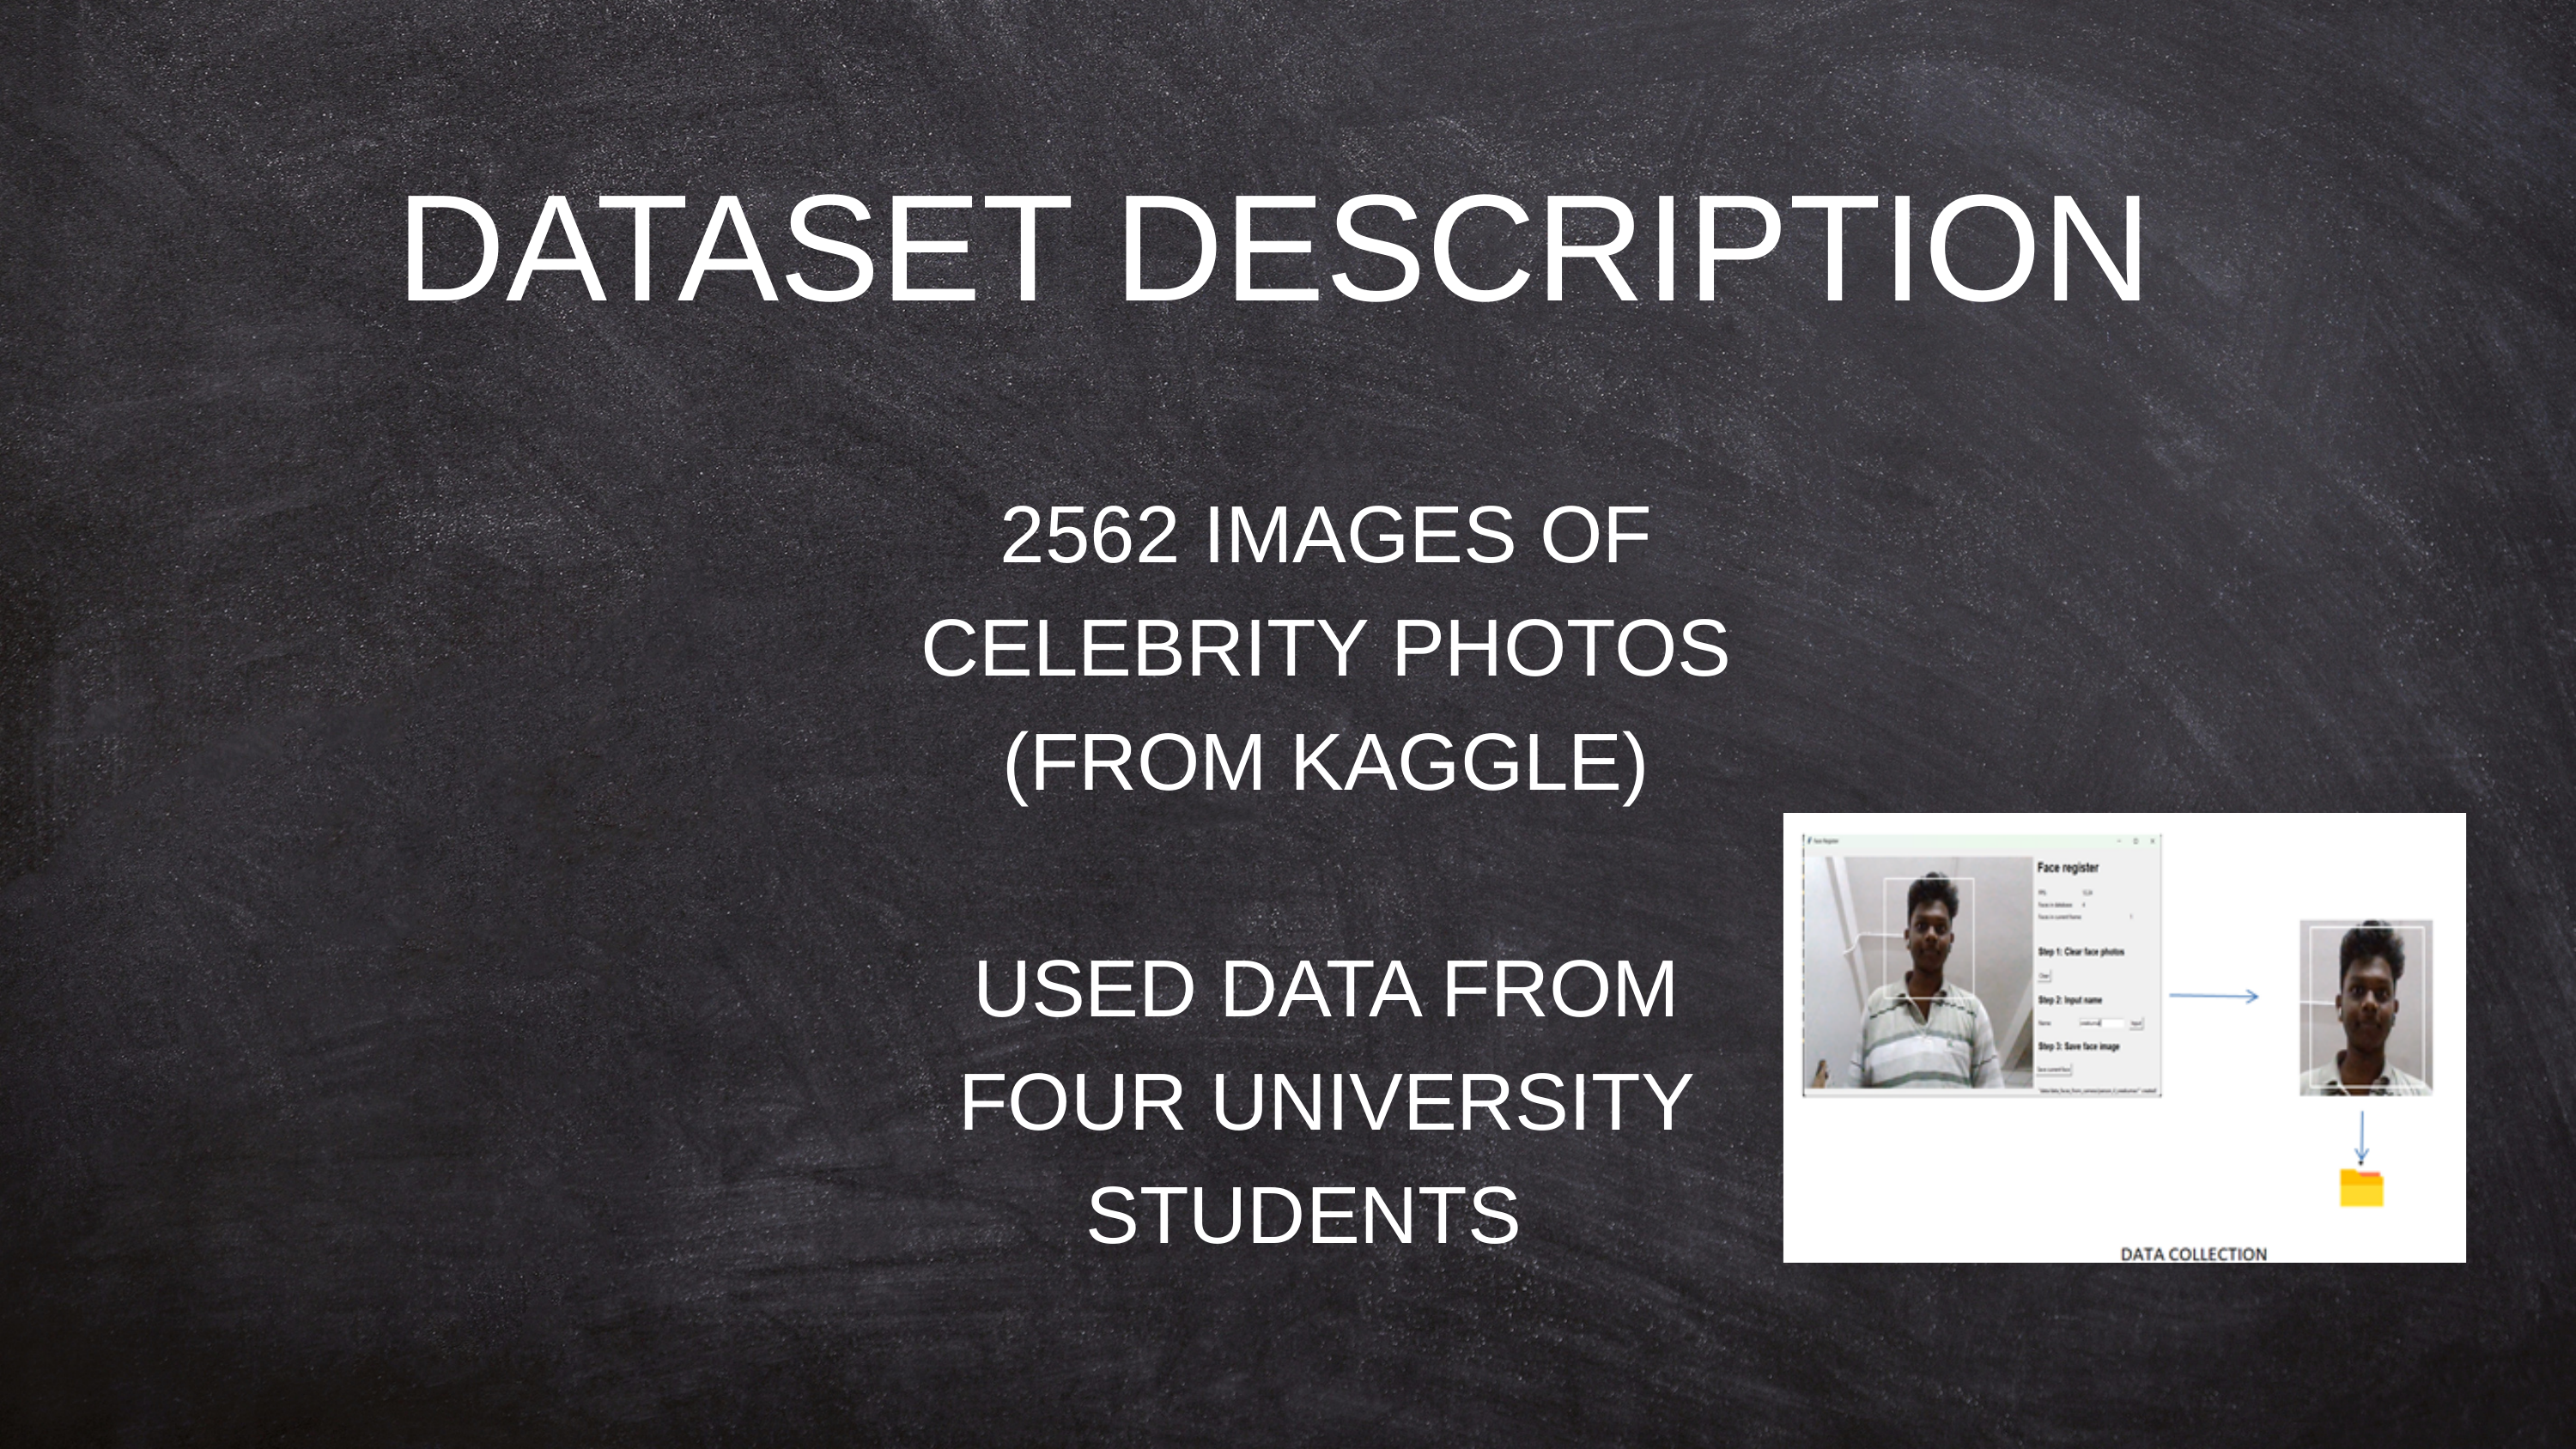

DATASET DESCRIPTION
2562 IMAGES OF CELEBRITY PHOTOS (FROM KAGGLE)

USED DATA FROM FOUR UNIVERSITY STUDENTS